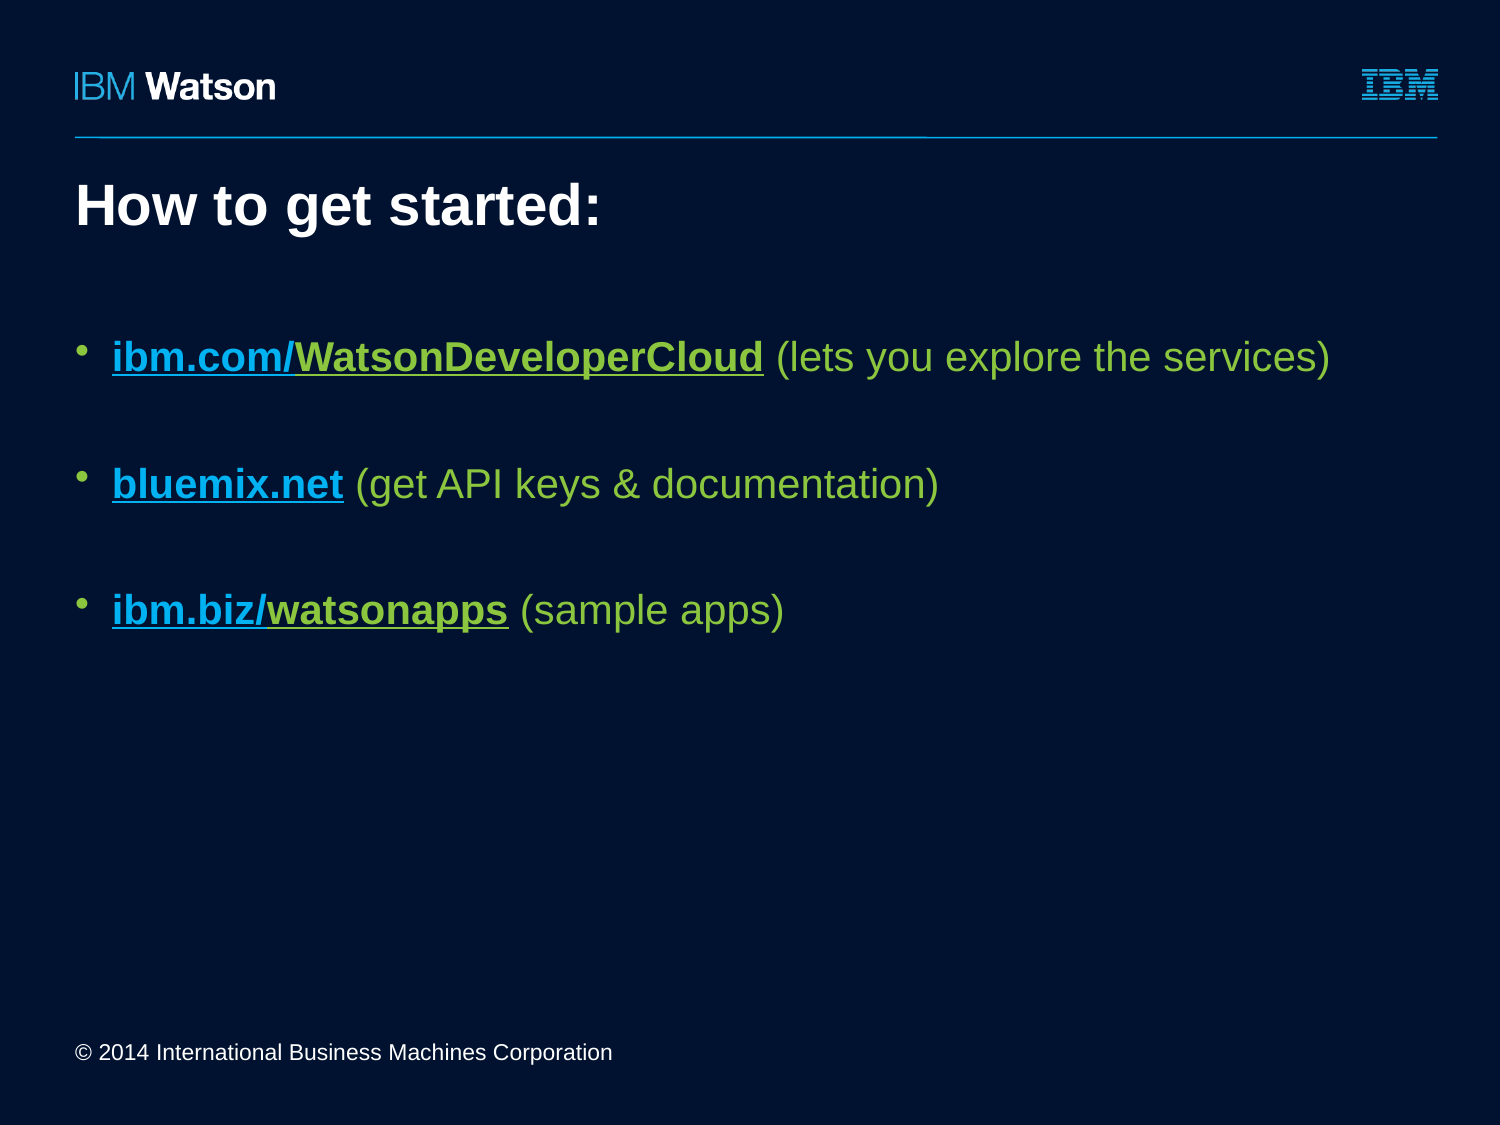

# How to get started:
ibm.com/WatsonDeveloperCloud (lets you explore the services)

bluemix.net (get API keys & documentation)

ibm.biz/watsonapps (sample apps)

© 2014 International Business Machines Corporation